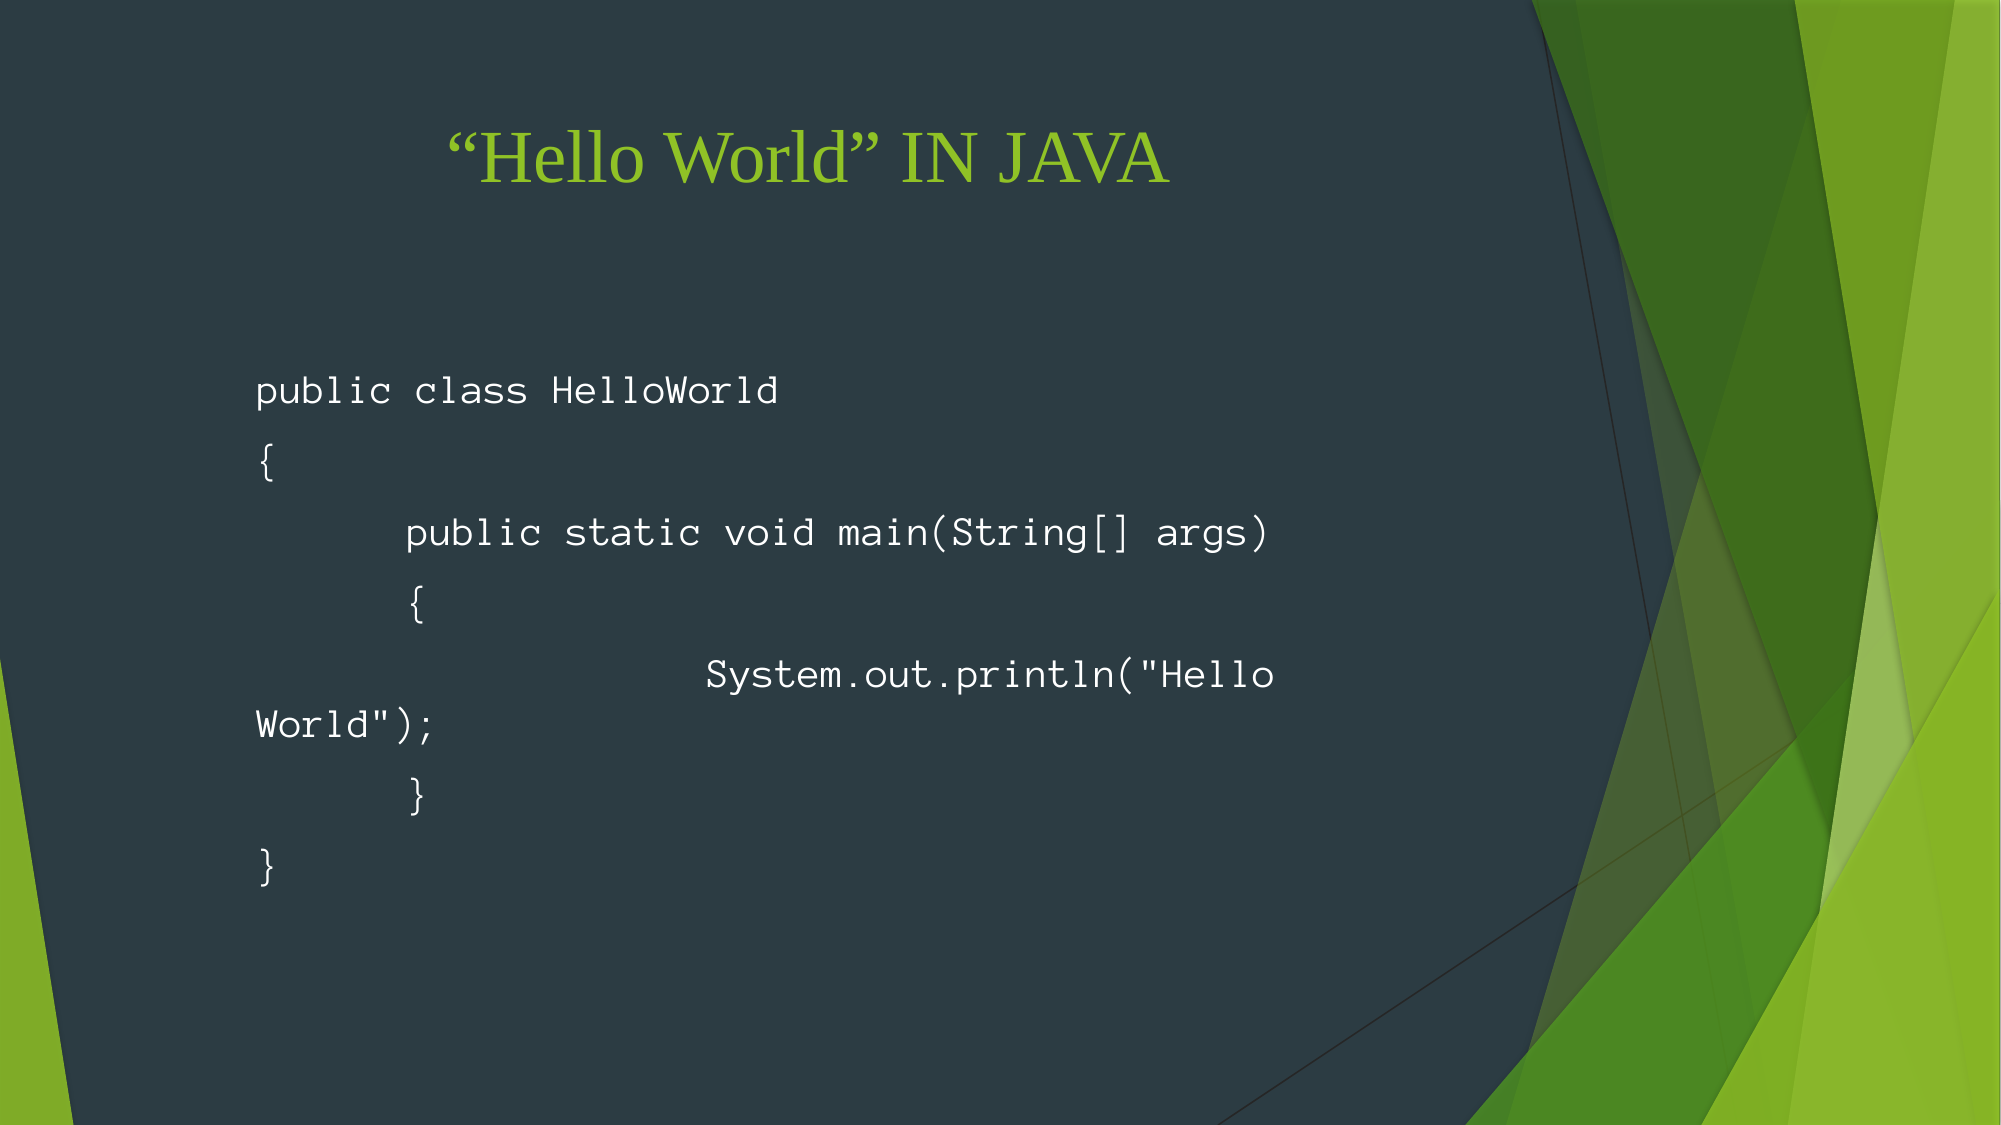

# “Hello World” IN JAVA
public class HelloWorld
{
	public static void main(String[] args)
	{
			System.out.println("Hello World");
	}
}